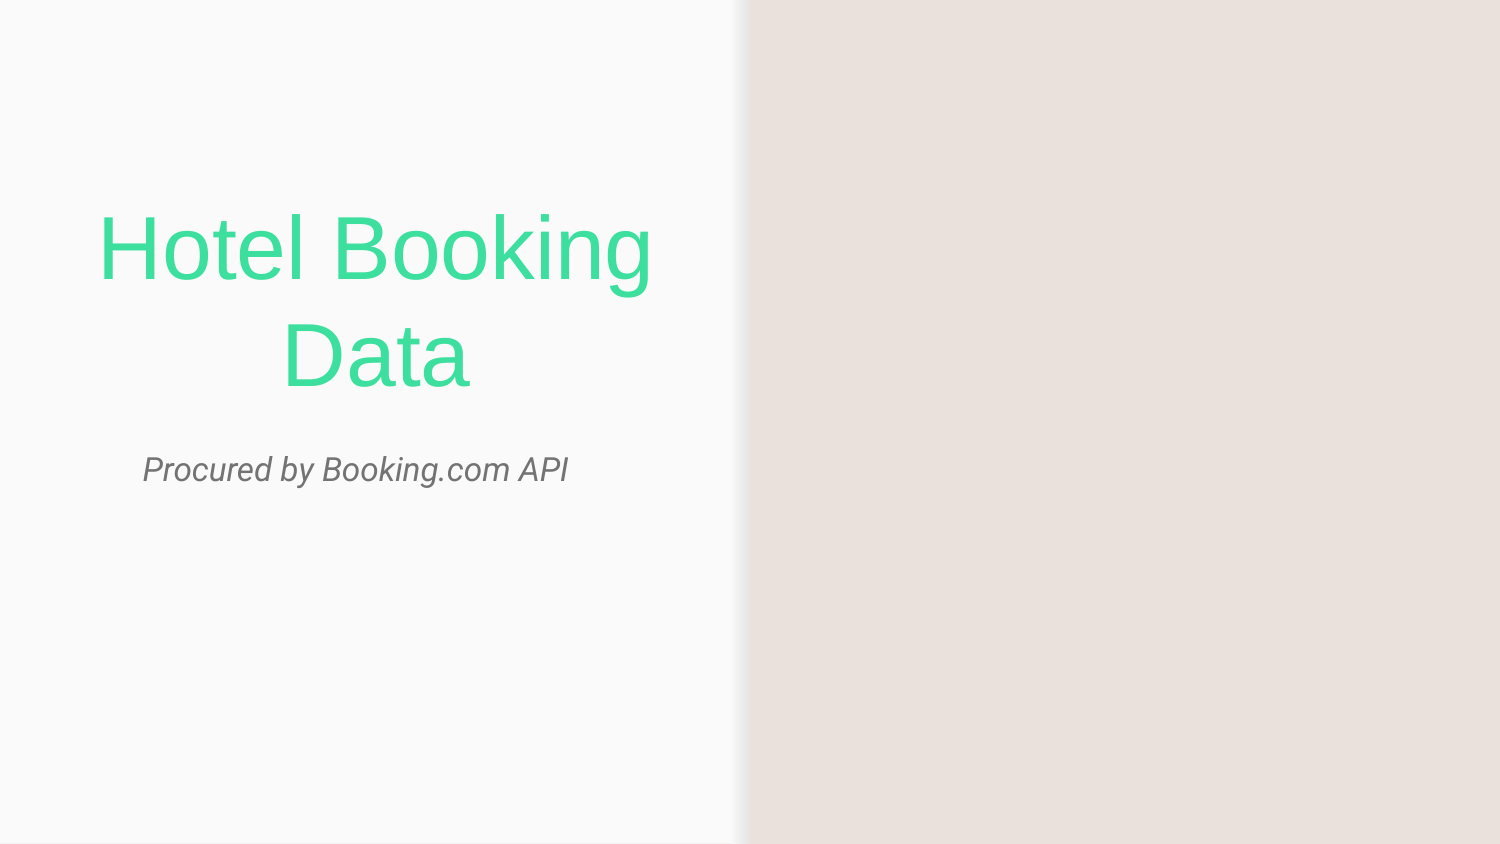

# Hotel Booking Data
Procured by Booking.com API